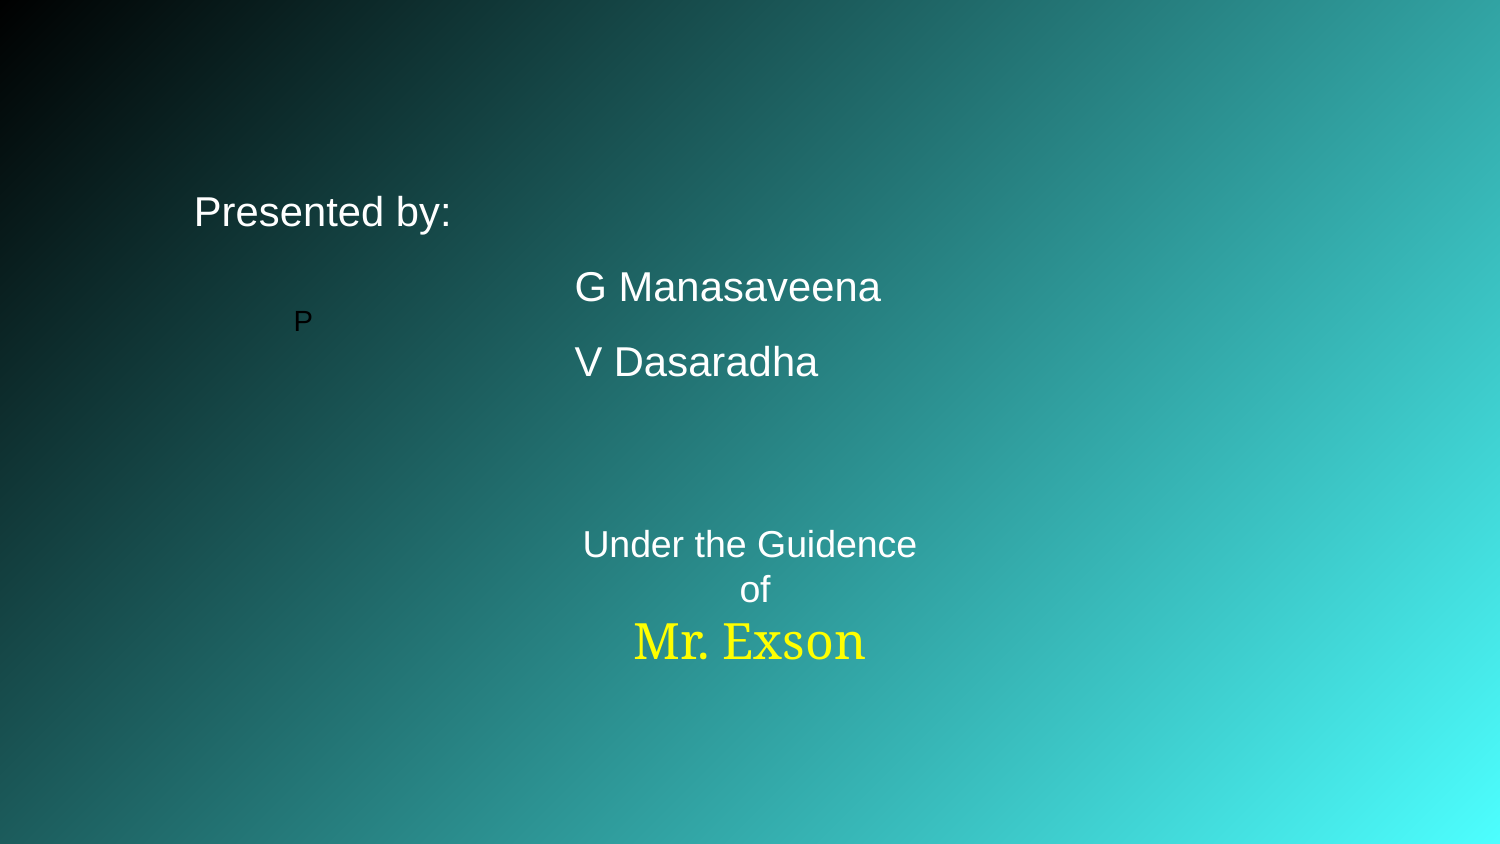

Presented by:
		       G Manasaveena
		       V Dasaradha
P
Under the Guidence
 of
Mr. Exson